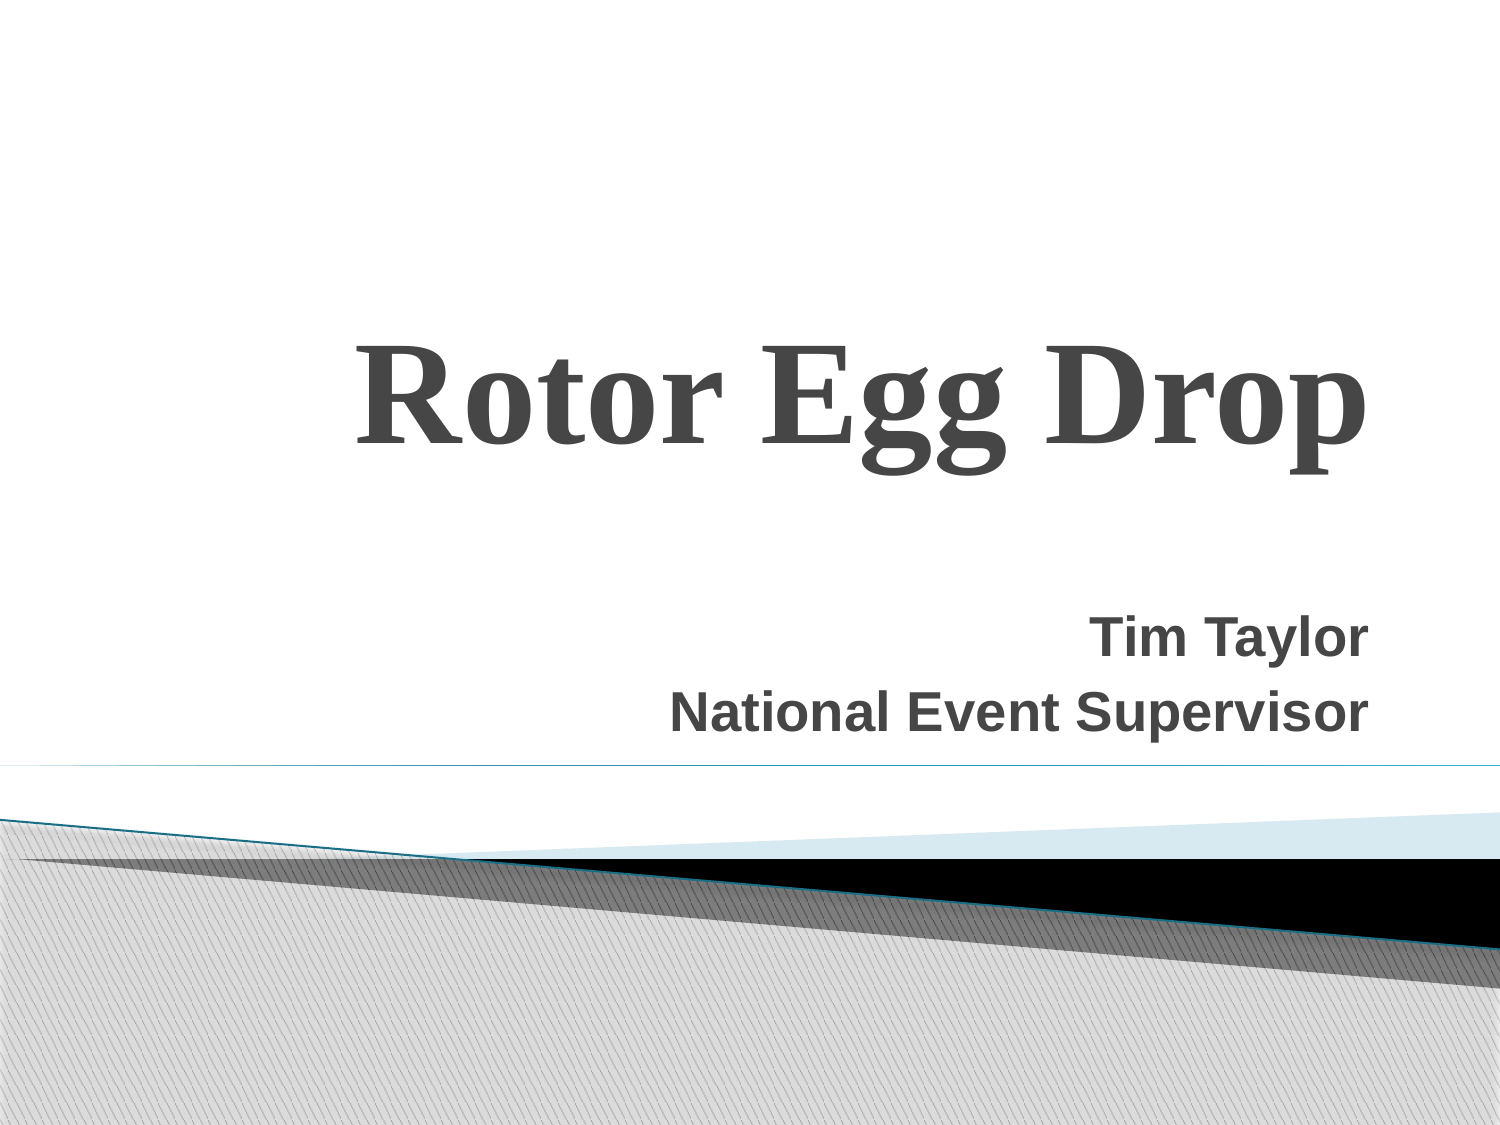

# Rotor Egg Drop
Tim Taylor
National Event Supervisor